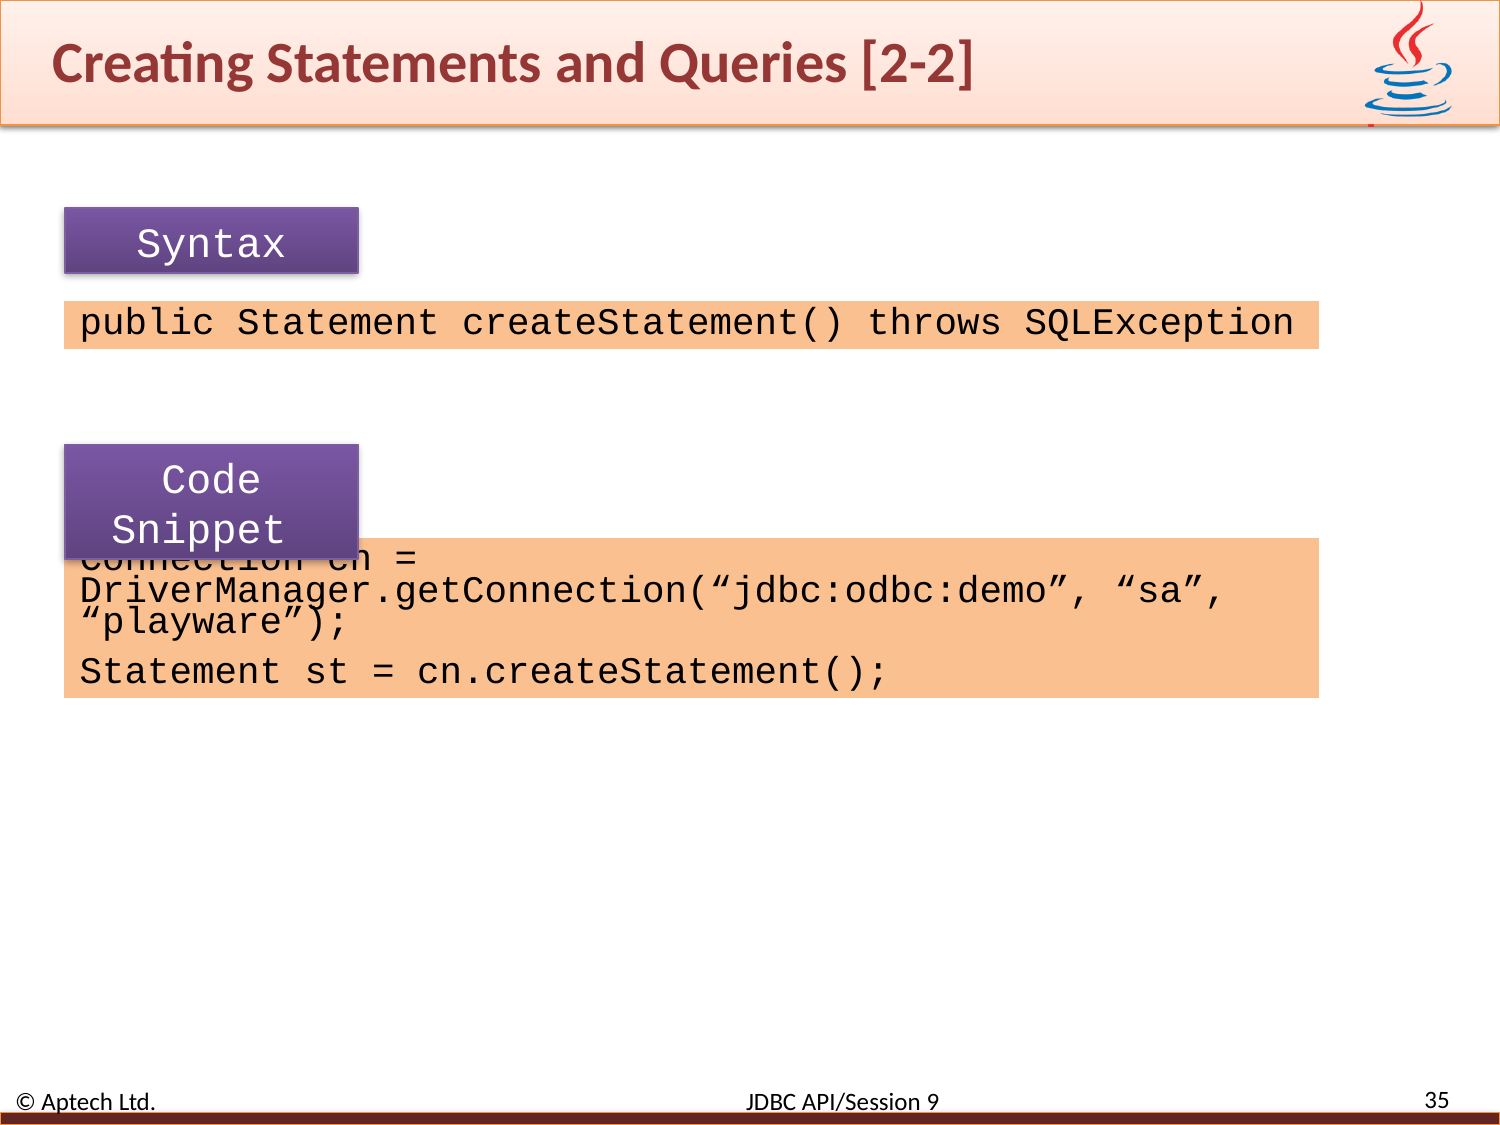

# Creating Statements and Queries [2-2]
Syntax
public Statement createStatement() throws SQLException
Code Snippet
Connection cn = DriverManager.getConnection(“jdbc:odbc:demo”, “sa”, “playware”);
Statement st = cn.createStatement();
35
© Aptech Ltd.                                                                                                       JDBC API/Session 9